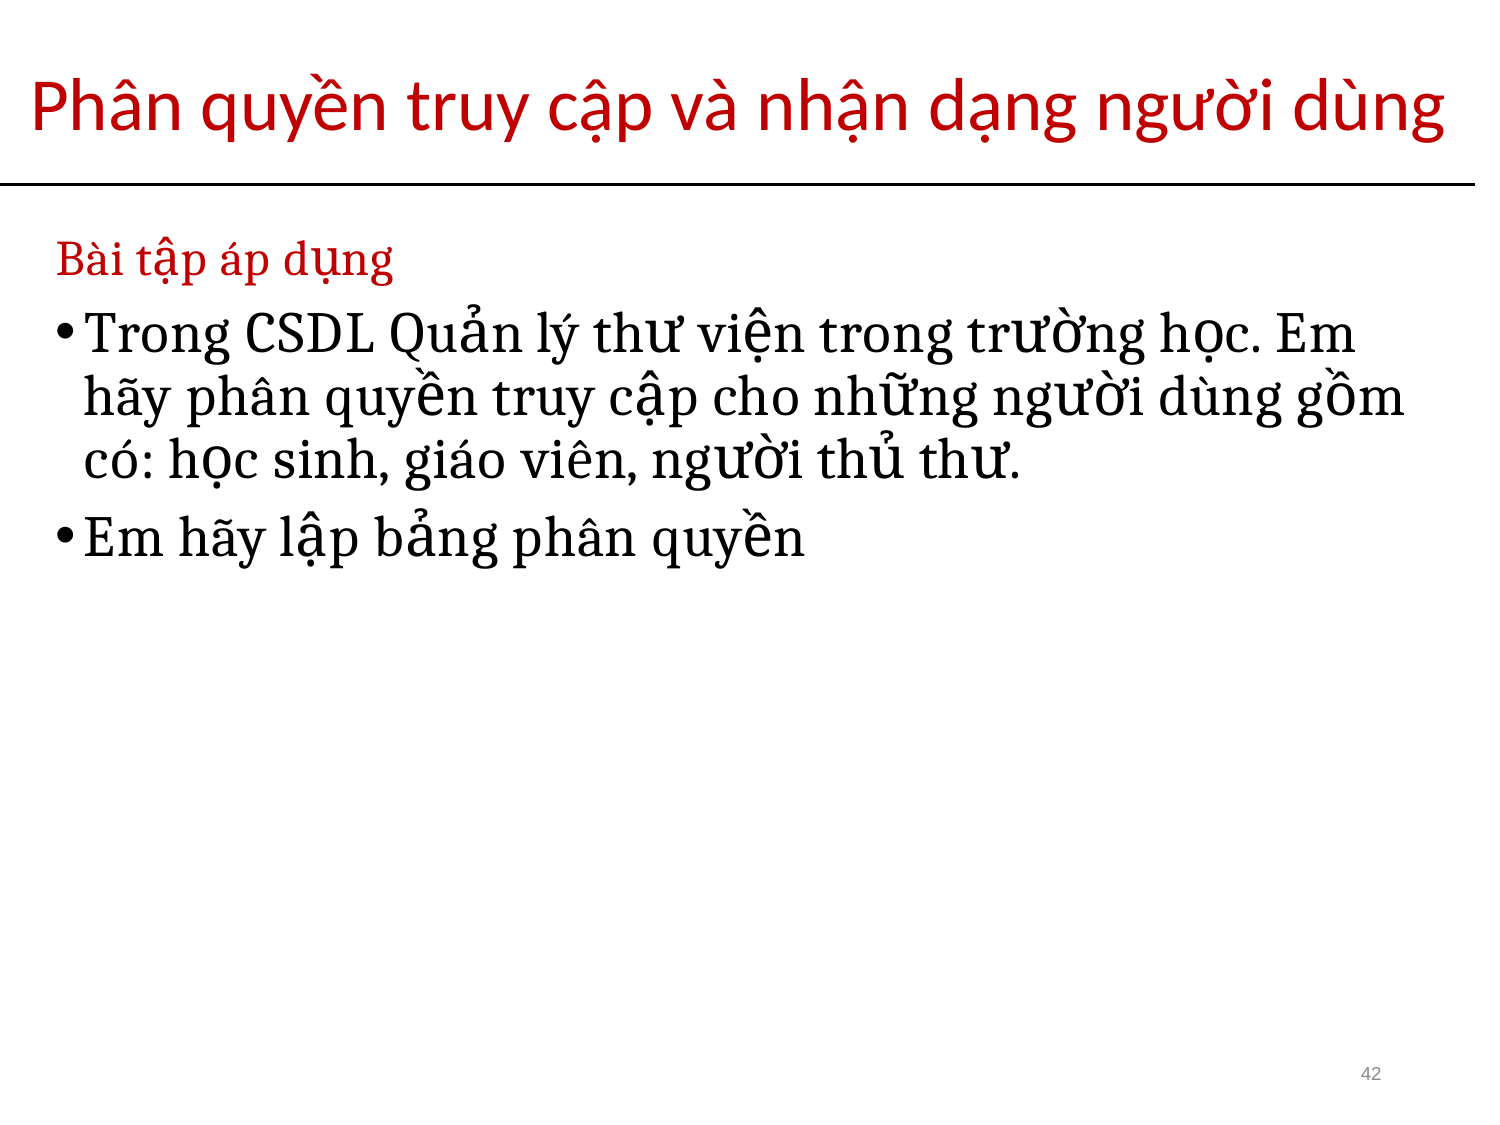

# Phân quyền truy cập và nhận dạng người dùng
Bài tập áp dụng
Trong CSDL Quản lý thư viện trong trường học. Em hãy phân quyền truy cập cho những người dùng gồm có: học sinh, giáo viên, người thủ thư.
Em hãy lập bảng phân quyền
42